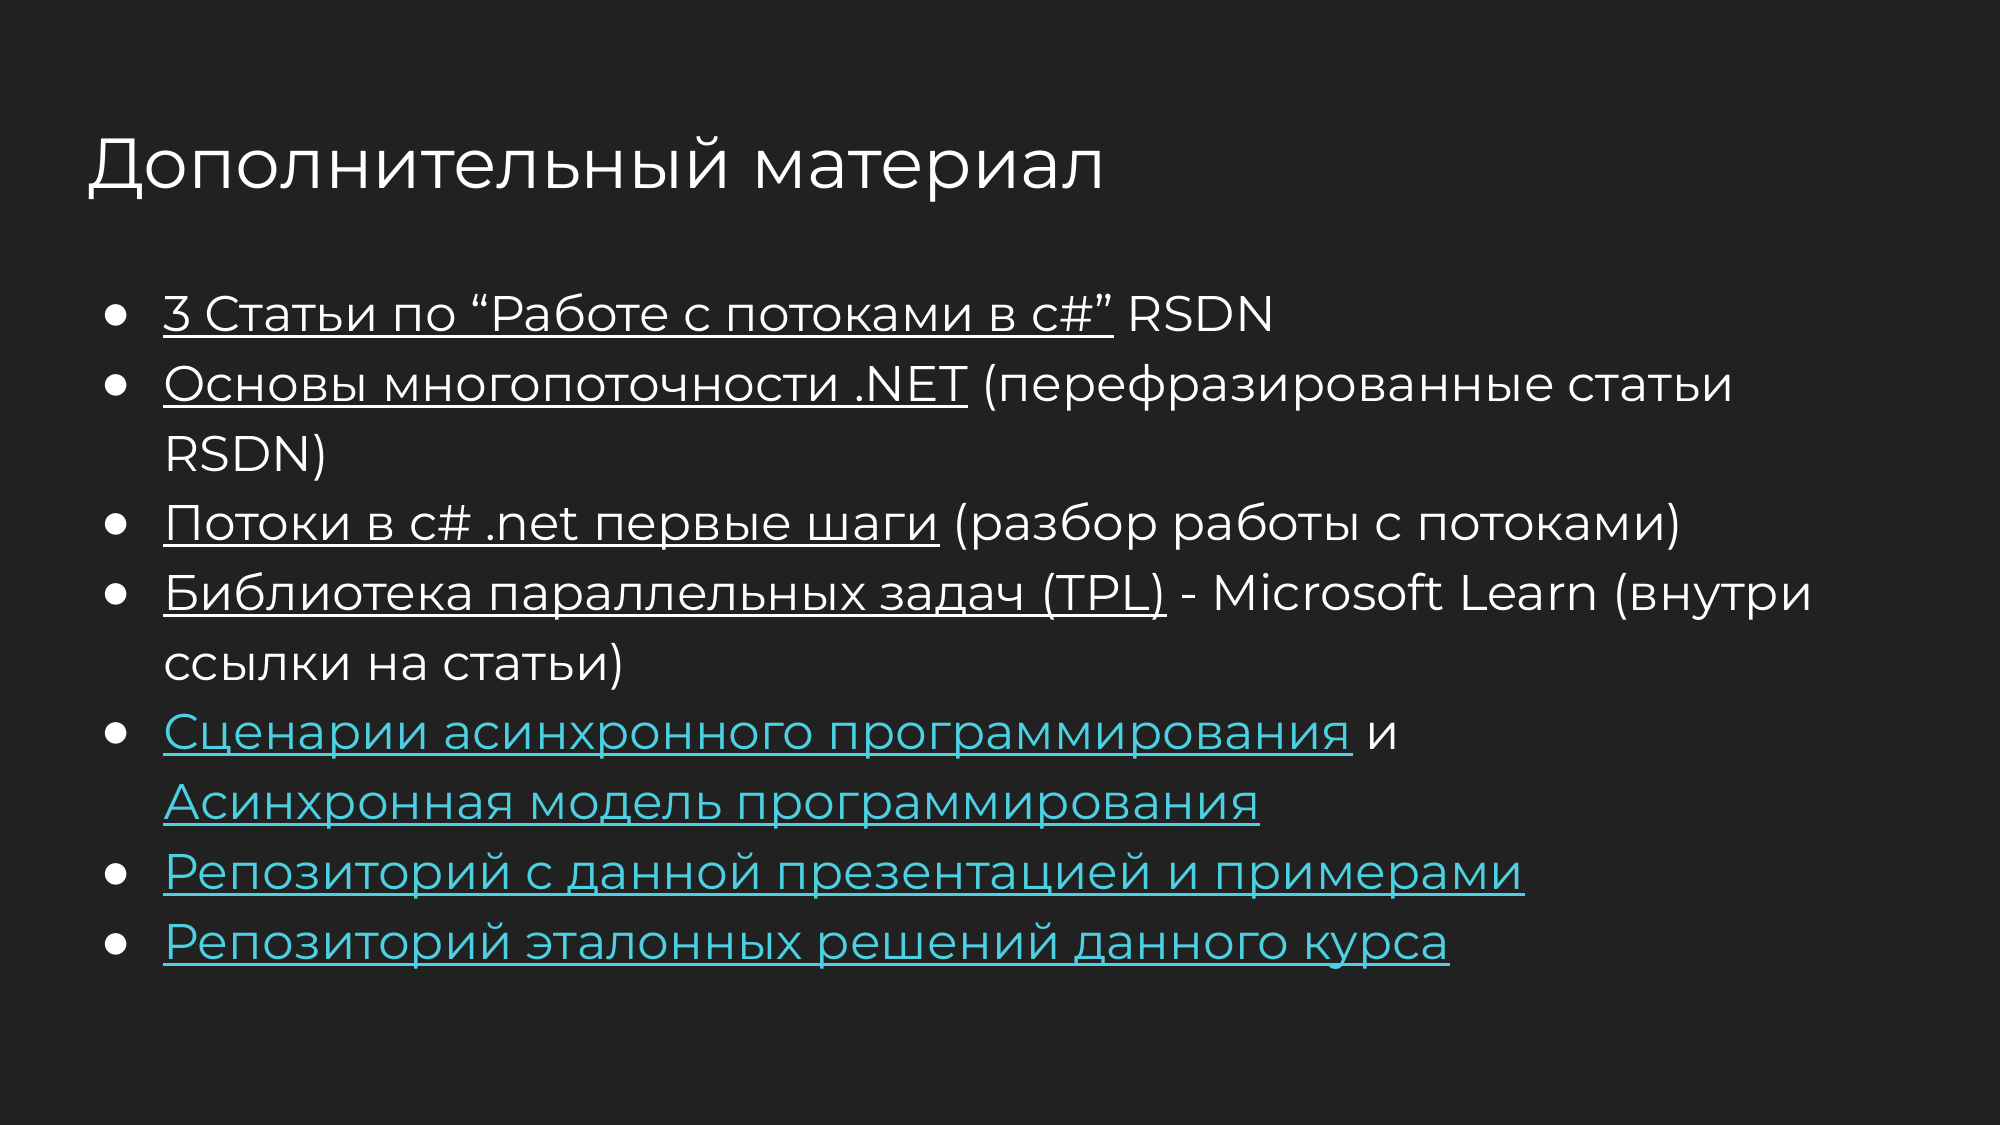

# Дополнительный материал
3 Статьи по “Работе с потоками в c#” RSDN
Основы многопоточности .NET (перефразированные статьи RSDN)
Потоки в c# .net первые шаги (разбор работы с потоками)
Библиотека параллельных задач (TPL) - Microsoft Learn (внутри ссылки на статьи)
Сценарии асинхронного программирования и Асинхронная модель программирования
Репозиторий с данной презентацией и примерами
Репозиторий эталонных решений данного курса